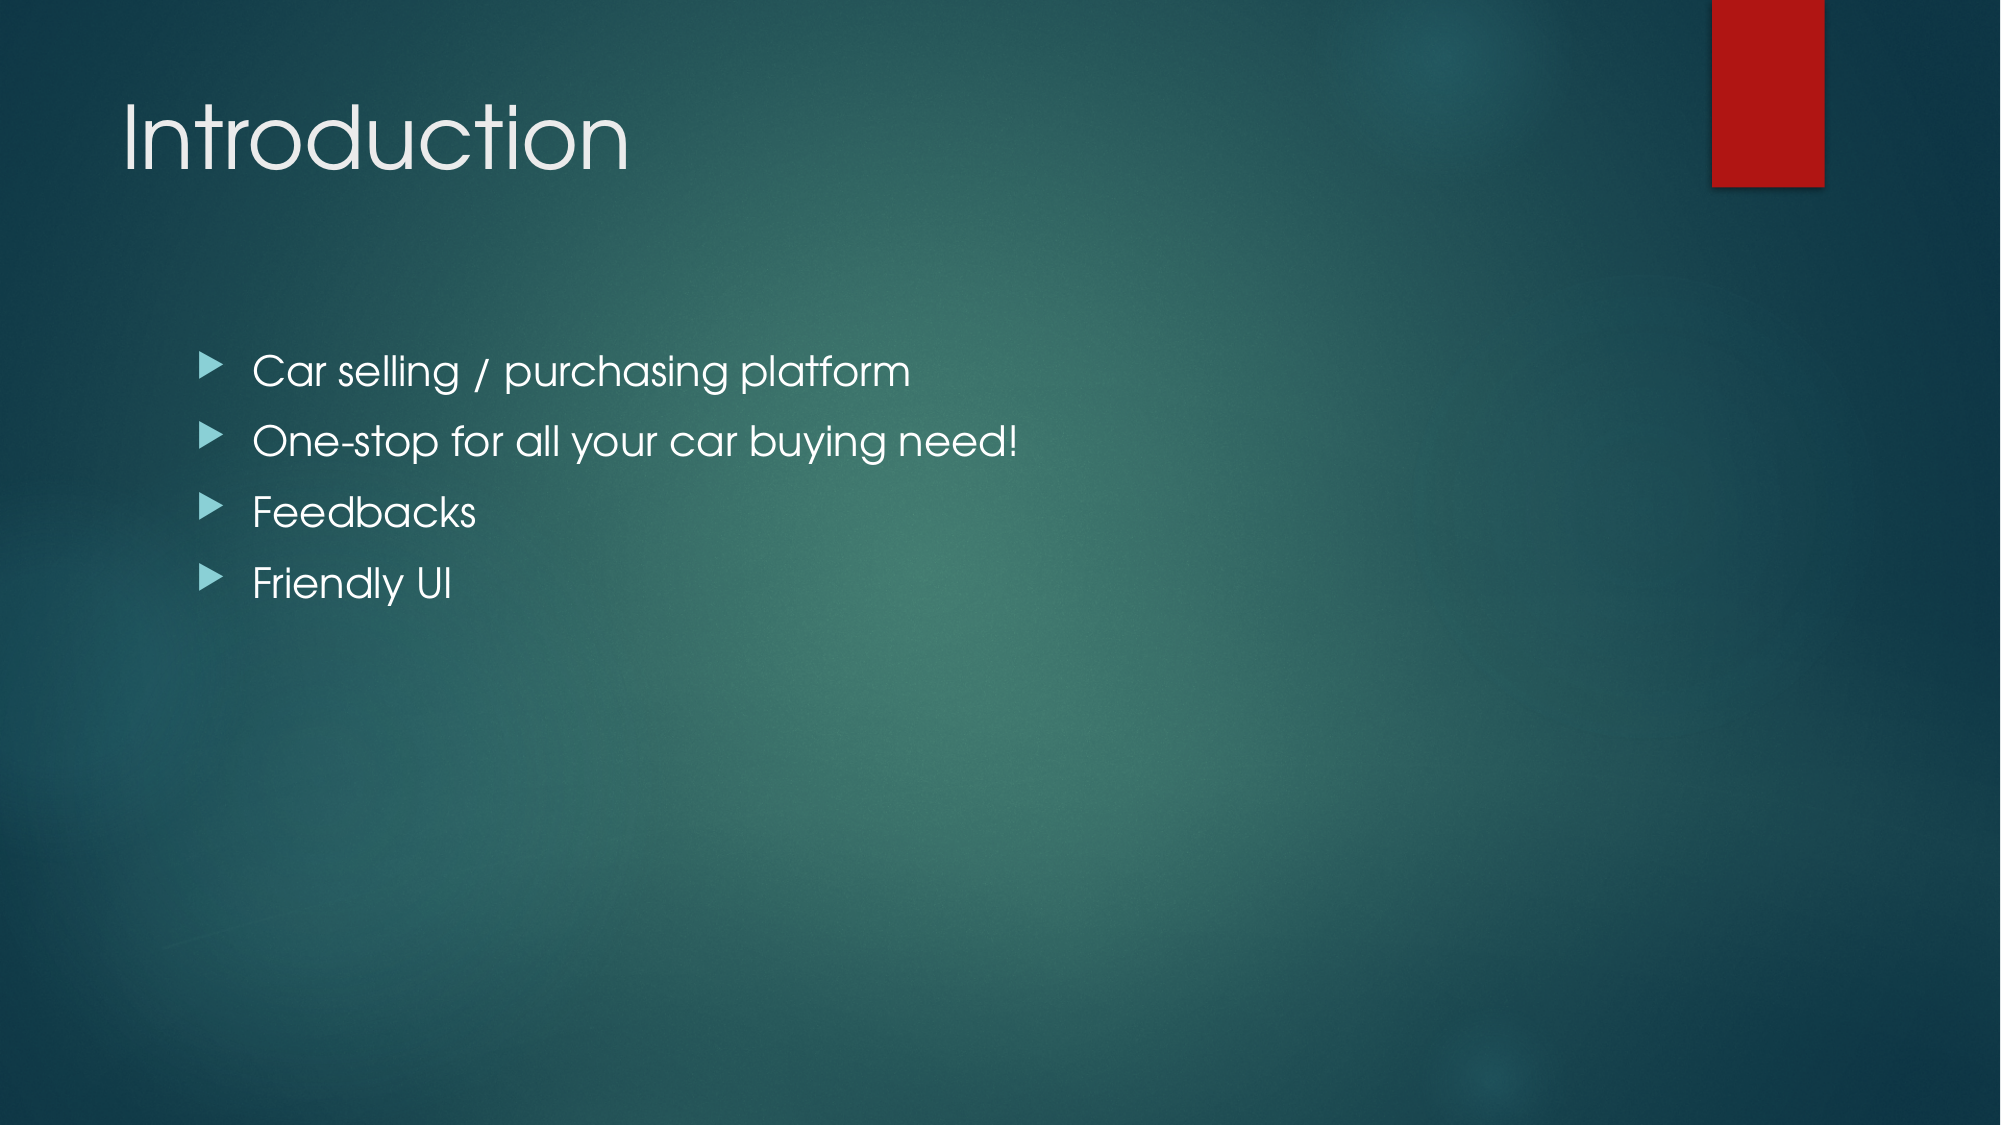

# Introduction
Car selling / purchasing platform
One-stop for all your car buying need!
Feedbacks
Friendly UI